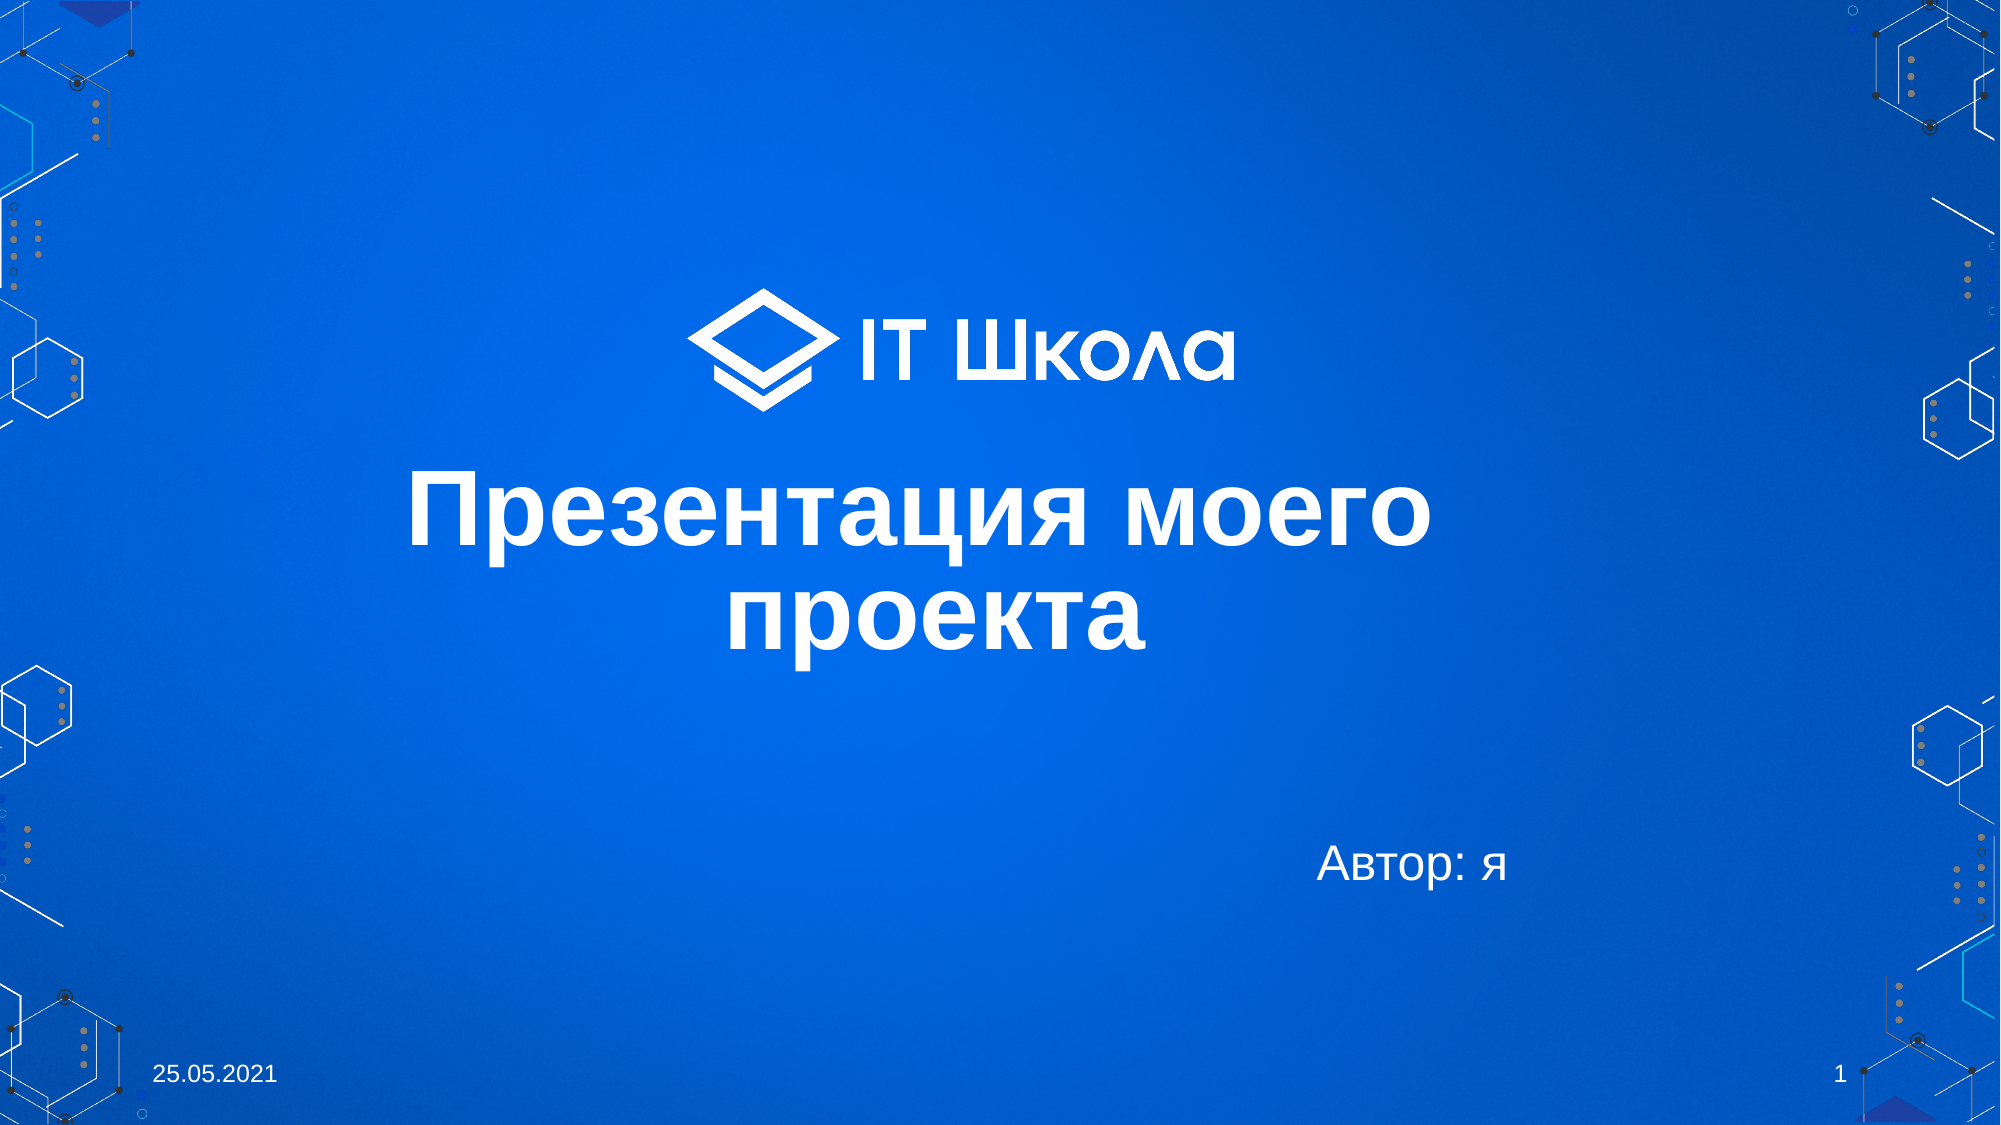

# Презентация моего проекта
Автор: я
25.05.2021
1